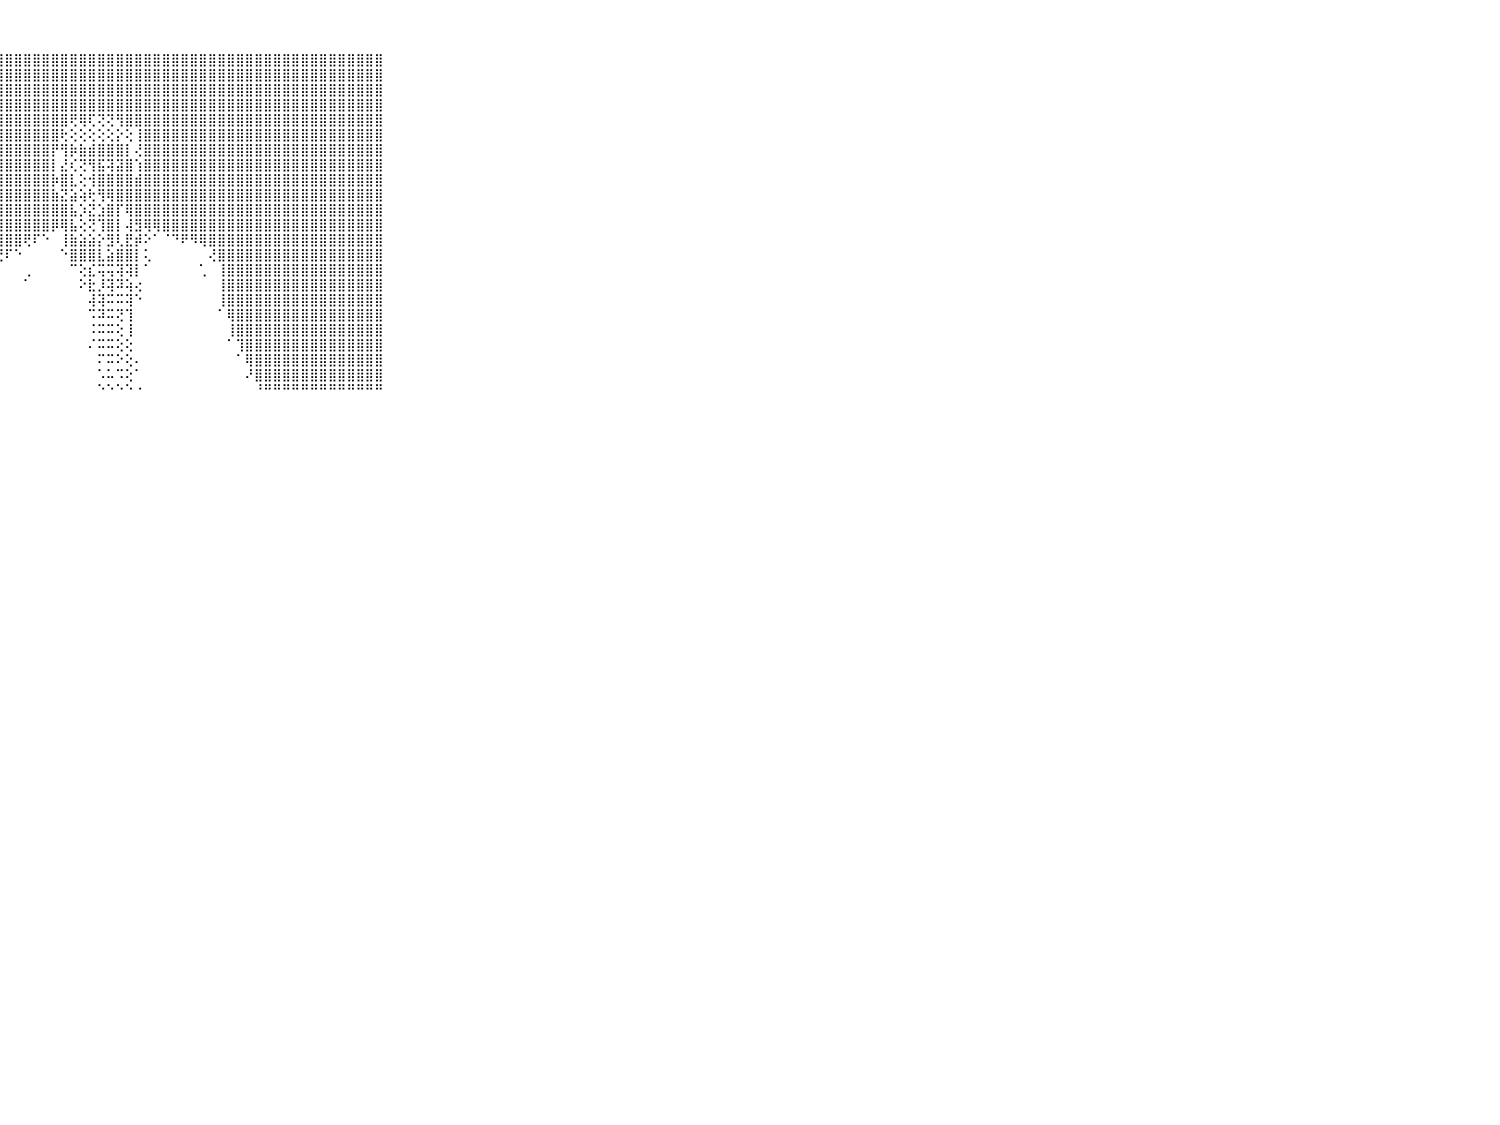

⠀⠀⠀⠀⠀⠀⠀⠀⠀⠀⠀⣿⣿⣿⣿⣿⣿⣿⣿⣿⣿⣿⣿⣿⣿⣿⣿⣿⣿⣿⣿⣿⣿⣿⣿⣿⣿⣿⣿⣿⣿⣿⣿⣿⣿⣿⣿⣿⣿⣿⣿⣿⣿⣿⣿⣿⣿⣿⣿⣿⣿⣿⣿⣿⣿⣿⣿⣿⣿⠀⠀⠀⠀⠀⠀⠀⠀⠀⠀⠀⠀
⠀⠀⠀⠀⠀⠀⠀⠀⠀⠀⠀⣿⣿⣿⣿⣿⣿⣿⣿⣿⣿⣿⣿⣿⣿⣿⣿⣿⣿⣿⣿⣿⣿⣿⣿⣿⣿⣿⣿⣿⣿⣿⣿⣿⣿⣿⣿⣿⣿⣿⣿⣿⣿⣿⣿⣿⣿⣿⣿⣿⣿⣿⣿⣿⣿⣿⣿⣿⣿⠀⠀⠀⠀⠀⠀⠀⠀⠀⠀⠀⠀
⠀⠀⠀⠀⠀⠀⠀⠀⠀⠀⠀⣿⣿⣿⣿⣿⣿⣿⣿⣿⣿⣿⣿⣿⣿⣿⣿⣿⣿⣿⣿⣿⣿⣿⣿⣿⣿⣿⣿⣿⣿⣿⣿⣿⣿⣿⣿⣿⣿⣿⣿⣿⣿⣿⣿⣿⣿⣿⣿⣿⣿⣿⣿⣿⣿⣿⣿⣿⣿⠀⠀⠀⠀⠀⠀⠀⠀⠀⠀⠀⠀
⠀⠀⠀⠀⠀⠀⠀⠀⠀⠀⠀⣿⣿⣿⣿⣿⣿⣿⣿⣿⣿⣿⣿⣿⣿⣿⣿⣿⣿⣿⣿⣿⣿⣿⣿⣿⣿⣿⣿⣿⣿⣿⣿⣿⣿⣿⣿⣿⣿⣿⣿⣿⣿⣿⣿⣿⣿⣿⣿⣿⣿⣿⣿⣿⣿⣿⣿⣿⣿⠀⠀⠀⠀⠀⠀⠀⠀⠀⠀⠀⠀
⠀⠀⠀⠀⠀⠀⠀⠀⠀⠀⠀⣿⣿⣿⣿⣿⣿⣿⣿⣿⣿⣿⣿⣿⣿⣿⣿⣿⣿⣿⣿⣿⣿⣿⣿⢟⢿⢏⢝⢝⢻⣿⣿⣿⣿⣿⣿⣿⣿⣿⣿⣿⣿⣿⣿⣿⣿⣿⣿⣿⣿⣿⣿⣿⣿⣿⣿⣿⣿⠀⠀⠀⠀⠀⠀⠀⠀⠀⠀⠀⠀
⠀⠀⠀⠀⠀⠀⠀⠀⠀⠀⠀⣿⣿⣿⣿⣿⣿⣿⣿⣿⣿⣿⣿⣿⣿⣿⣿⣿⣿⣿⣿⣿⣿⣿⢗⢕⢕⢕⢕⢕⡕⢕⢸⣿⣿⣿⣿⣿⣿⣿⣿⣿⣿⣿⣿⣿⣿⣿⣿⣿⣿⣿⣿⣿⣿⣿⣿⣿⣿⠀⠀⠀⠀⠀⠀⠀⠀⠀⠀⠀⠀
⠀⠀⠀⠀⠀⠀⠀⠀⠀⠀⠀⣿⣿⣿⣿⣿⣿⣿⣿⣿⣿⣿⣿⣿⣿⣿⣿⣿⣿⣿⣿⣿⣿⡟⢻⡷⣷⣾⣿⣿⣿⡇⢜⣿⣿⣿⣿⣿⣿⣿⣿⣿⣿⣿⣿⣿⣿⣿⣿⣿⣿⣿⣿⣿⣿⣿⣿⣿⣿⠀⠀⠀⠀⠀⠀⠀⠀⠀⠀⠀⠀
⠀⠀⠀⠀⠀⠀⠀⠀⠀⠀⠀⣿⣿⣿⣿⣿⣿⣿⣿⣿⣿⣿⣿⣿⣿⣿⣿⣿⣿⣿⣿⣿⣿⡇⣜⢎⢝⢻⣯⢽⣽⣿⢱⣿⣿⣿⣿⣿⣿⣿⣿⣿⣿⣿⣿⣿⣿⣿⣿⣿⣿⣿⣿⣿⣿⣿⣿⣿⣿⠀⠀⠀⠀⠀⠀⠀⠀⠀⠀⠀⠀
⠀⠀⠀⠀⠀⠀⠀⠀⠀⠀⠀⣿⣿⣿⣿⣿⣿⣿⣿⣿⣿⣿⣿⣿⣿⣿⣿⣿⣿⣿⣿⣿⣿⡷⣿⣇⢕⢺⣿⣿⣿⣿⣾⣿⣿⣿⣿⣿⣿⣿⣿⣿⣿⣿⣿⣿⣿⣿⣿⣿⣿⣿⣿⣿⣿⣿⣿⣿⣿⠀⠀⠀⠀⠀⠀⠀⠀⠀⠀⠀⠀
⠀⠀⠀⠀⠀⠀⠀⠀⠀⠀⠀⣿⣿⣿⣿⣿⣿⣿⣿⣿⣿⣿⣿⣿⣿⣿⣿⣿⣿⣿⣿⣿⣿⣷⣝⣵⢵⢗⢻⢿⣿⣿⣿⣿⣿⣿⣿⣿⣿⣿⣿⣿⣿⣿⣿⣿⣿⣿⣿⣿⣿⣿⣿⣿⣿⣿⣿⣿⣿⠀⠀⠀⠀⠀⠀⠀⠀⠀⠀⠀⠀
⠀⠀⠀⠀⠀⠀⠀⠀⠀⠀⠀⣿⣿⣿⣿⣿⣿⣿⣿⣿⣿⣿⣿⣿⣿⣿⣿⣿⣿⣿⣿⣿⣿⣿⣿⣧⡱⣝⣱⣿⡏⢿⣿⣿⣿⣿⣿⣿⣿⣿⣿⣿⣿⣿⣿⣿⣿⣿⣿⣿⣿⣿⣿⣿⣿⣿⣿⣿⣿⠀⠀⠀⠀⠀⠀⠀⠀⠀⠀⠀⠀
⠀⠀⠀⠀⠀⠀⠀⠀⠀⠀⠀⣿⣿⣿⣿⣿⣿⣿⣿⣿⣿⣿⣿⣿⣿⣿⣿⣿⣿⣿⣿⣿⣿⡿⢿⣧⢕⢝⢹⣿⡇⢼⣻⢿⢿⣿⣿⣿⣿⣿⣿⣿⣿⣿⣿⣿⣿⣿⣿⣿⣿⣿⣿⣿⣿⣿⣿⣿⣿⠀⠀⠀⠀⠀⠀⠀⠀⠀⠀⠀⠀
⠀⠀⠀⠀⠀⠀⠀⠀⠀⠀⠀⣿⣿⣿⣿⣿⣿⣿⣿⣿⣿⣿⣿⣿⣿⣿⣿⣿⣿⣿⢟⠏⠑⠀⢸⣷⣵⣵⡕⣻⢇⣟⡾⠕⠁⠈⠙⠟⠻⢿⣿⣿⣿⣿⣿⣿⣿⣿⣿⣿⣿⣿⣿⣿⣿⣿⣿⣿⣿⠀⠀⠀⠀⠀⠀⠀⠀⠀⠀⠀⠀
⠀⠀⠀⠀⠀⠀⠀⠀⠀⠀⠀⣿⣿⣿⣿⣿⣿⣿⣿⣿⣿⣿⣿⣿⣿⣿⡿⢟⠏⠑⠀⠀⠀⠀⠑⣿⣿⣿⣇⣵⣿⣿⡇⢅⠀⠀⠀⠀⠀⠀⢜⣿⣿⣿⣿⣿⣿⣿⣿⣿⣿⣿⣿⣿⣿⣿⣿⣿⣿⠀⠀⠀⠀⠀⠀⠀⠀⠀⠀⠀⠀
⠀⠀⠀⠀⠀⠀⠀⠀⠀⠀⠀⣿⣿⣿⣿⣿⣿⣿⣿⣿⣿⣿⣿⣿⣿⡿⠁⠀⠀⠀⢀⠀⠀⠀⠀⠉⢕⣎⢭⢭⢽⢽⡇⠁⠀⠀⠀⠀⠀⢁⠀⢸⣿⣿⣿⣿⣿⣿⣿⣿⣿⣿⣿⣿⣿⣿⣿⣿⣿⠀⠀⠀⠀⠀⠀⠀⠀⠀⠀⠀⠀
⠀⠀⠀⠀⠀⠀⠀⠀⠀⠀⠀⣿⣿⣿⣿⣿⣿⣿⣿⣿⣿⣿⣿⣿⣿⣷⠀⠀⠀⠀⠁⠀⠀⠀⠀⠀⠕⣗⡸⢽⠽⢵⢔⠀⠀⠀⠀⠀⠀⠀⠀⢸⣿⣿⣿⣿⣿⣿⣿⣿⣿⣿⣿⣿⣿⣿⣿⣿⣿⠀⠀⠀⠀⠀⠀⠀⠀⠀⠀⠀⠀
⠀⠀⠀⠀⠀⠀⠀⠀⠀⠀⠀⣿⣿⣿⣿⣿⣿⣿⣿⣿⣿⣿⣿⣿⣿⣿⢄⠀⠀⠀⠀⠀⠀⠀⠀⠀⠀⢼⢽⠭⠭⢽⠑⠀⠀⠀⠀⠀⠀⠀⠀⢸⣿⣿⣿⣿⣿⣿⣿⣿⣿⣿⣿⣿⣿⣿⣿⣿⣿⠀⠀⠀⠀⠀⠀⠀⠀⠀⠀⠀⠀
⠀⠀⠀⠀⠀⠀⠀⠀⠀⠀⠀⣿⣿⣿⣿⣿⣿⣿⣿⣿⣿⣿⣿⣿⣿⣿⠐⠀⠀⠀⠀⠀⠀⠀⠀⠀⠀⠩⠽⠭⢝⢹⠀⠀⠀⠀⠀⠀⠀⠀⠀⠁⢿⣿⣿⣿⣿⣿⣿⣿⣿⣿⣿⣿⣿⣿⣿⣿⣿⠀⠀⠀⠀⠀⠀⠀⠀⠀⠀⠀⠀
⠀⠀⠀⠀⠀⠀⠀⠀⠀⠀⠀⣿⣿⣿⣿⣿⣿⣿⣿⣿⣿⣿⣿⣿⣿⡿⠀⠀⠀⠀⠀⠀⠀⠀⠀⠀⠀⠨⠭⠭⢕⢸⠀⠀⠀⠀⠀⠀⠀⠀⠀⠀⢸⣿⣿⣿⣿⣿⣿⣿⣿⣿⣿⣿⣿⣿⣿⣿⣿⠀⠀⠀⠀⠀⠀⠀⠀⠀⠀⠀⠀
⠀⠀⠀⠀⠀⠀⠀⠀⠀⠀⠀⣿⣿⣿⣿⣿⣿⣿⣿⣿⣿⣿⣿⣿⣿⡇⠀⠀⠀⠀⠀⠀⠀⠀⠀⠀⠀⠌⠭⠭⢕⢕⠀⠀⠀⠀⠀⠀⠀⠀⠀⠀⠁⢹⣿⣿⣿⣿⣿⣿⣿⣿⣿⣿⣿⣿⣿⣿⣿⠀⠀⠀⠀⠀⠀⠀⠀⠀⠀⠀⠀
⠀⠀⠀⠀⠀⠀⠀⠀⠀⠀⠀⣿⣿⣿⣿⣿⣿⣿⣿⣿⣿⣿⣿⣿⣿⢕⠀⠀⠀⠀⠀⠀⠀⠀⠀⠀⠀⠀⠍⠭⠕⢕⠄⠀⠀⠀⠀⠀⠀⠀⠀⠀⠀⠁⢿⣿⣿⣿⣿⣿⣿⣿⣿⣿⣿⣿⣿⣿⣿⠀⠀⠀⠀⠀⠀⠀⠀⠀⠀⠀⠀
⠀⠀⠀⠀⠀⠀⠀⠀⠀⠀⠀⣿⣿⣿⣿⣿⣿⣿⣿⣿⣿⣿⣿⣿⡿⠕⠀⠀⠀⠀⠀⠀⠀⠀⠀⠀⠀⠀⠡⠥⠩⢕⠁⠀⠀⠀⠀⠀⠀⠀⠀⠀⠀⠀⠜⣿⣿⣿⣿⣿⣿⣿⣿⣿⣿⣿⣿⣿⣿⠀⠀⠀⠀⠀⠀⠀⠀⠀⠀⠀⠀
⠀⠀⠀⠀⠀⠀⠀⠀⠀⠀⠀⠛⠛⠛⠛⠛⠛⠛⠛⠛⠛⠛⠛⠛⠃⠀⠀⠀⠀⠀⠀⠀⠀⠀⠀⠀⠀⠀⠑⠑⠑⠑⠐⠀⠀⠀⠀⠀⠀⠀⠀⠀⠀⠀⠀⠘⠛⠛⠛⠛⠛⠛⠛⠛⠛⠛⠛⠛⠛⠀⠀⠀⠀⠀⠀⠀⠀⠀⠀⠀⠀